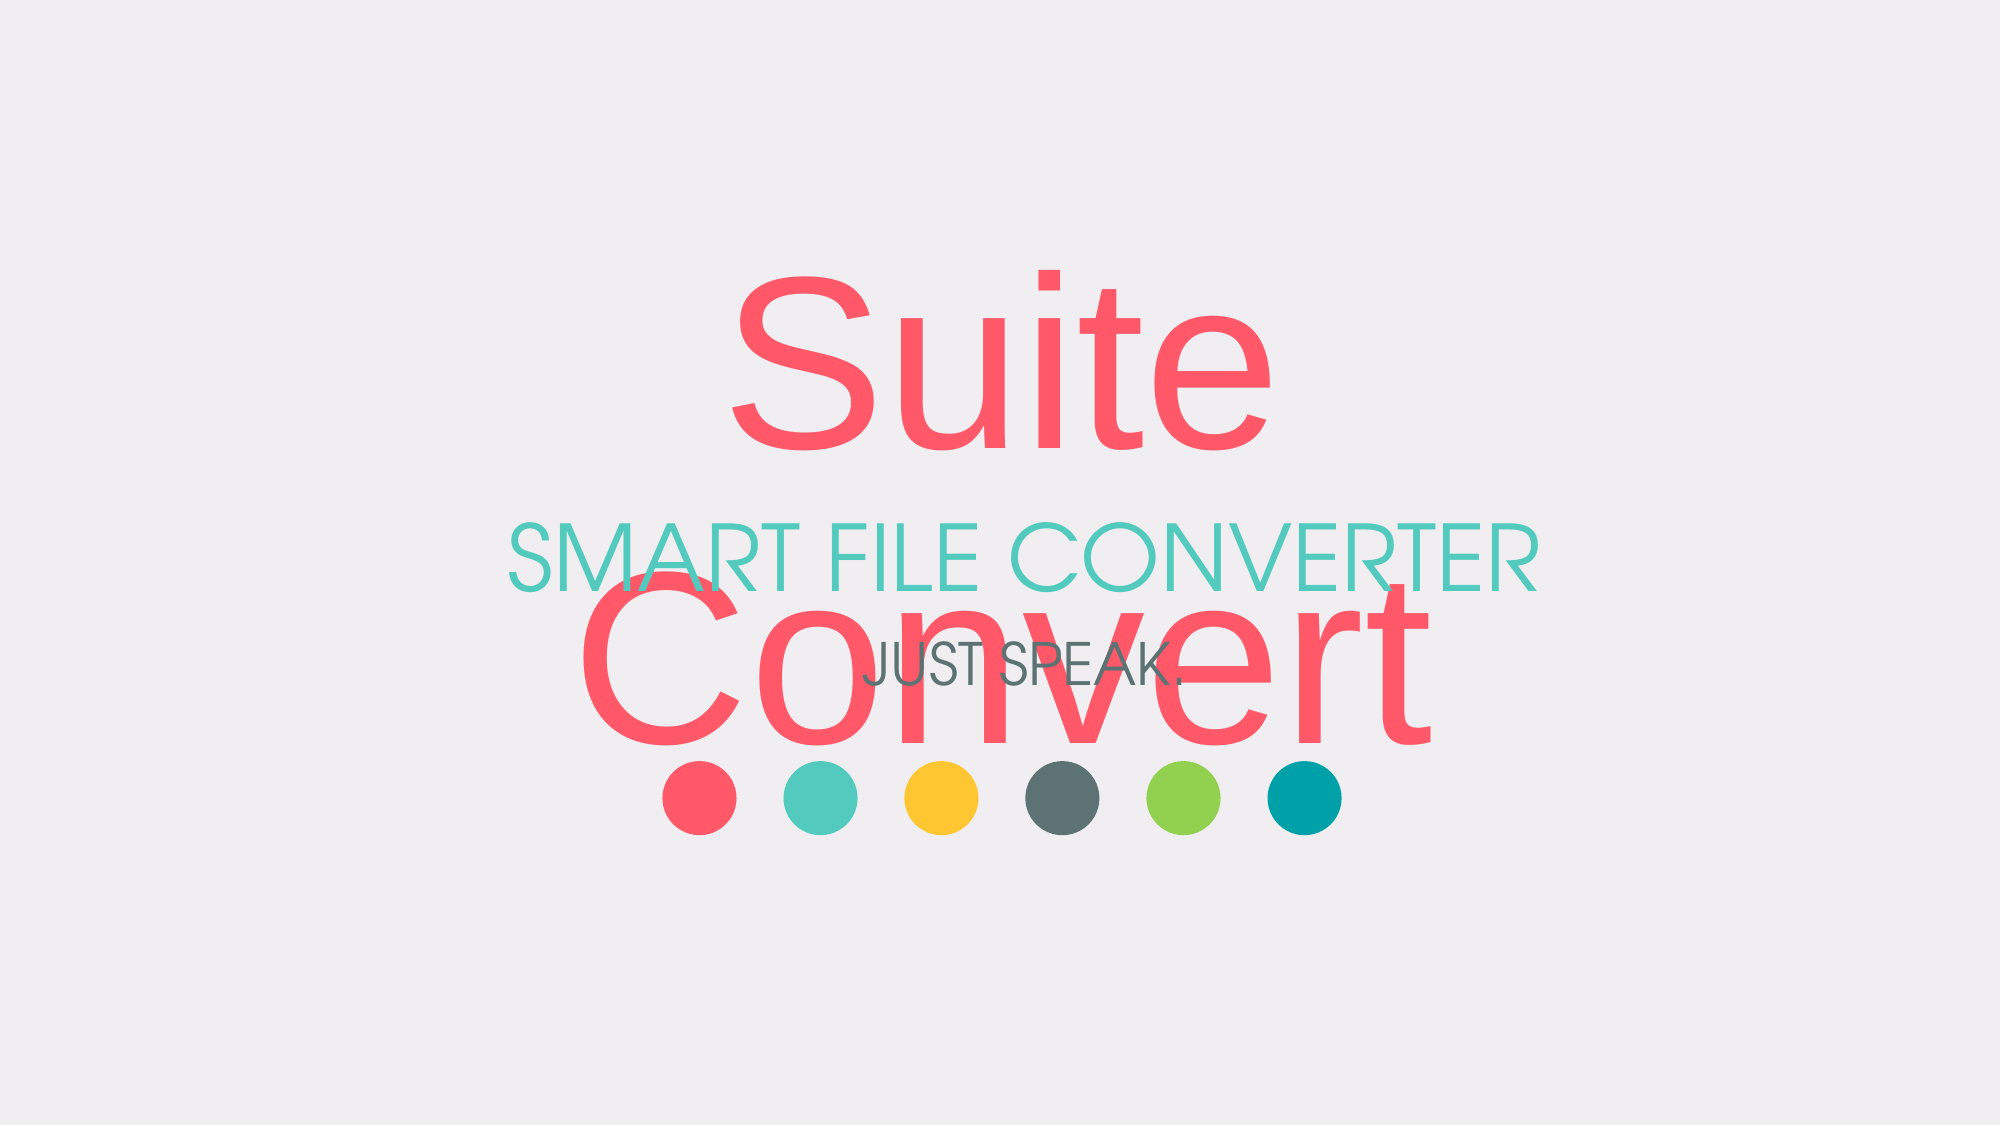

Suite Convert
SMART FILE CONVERTER
JUST SPEAK.